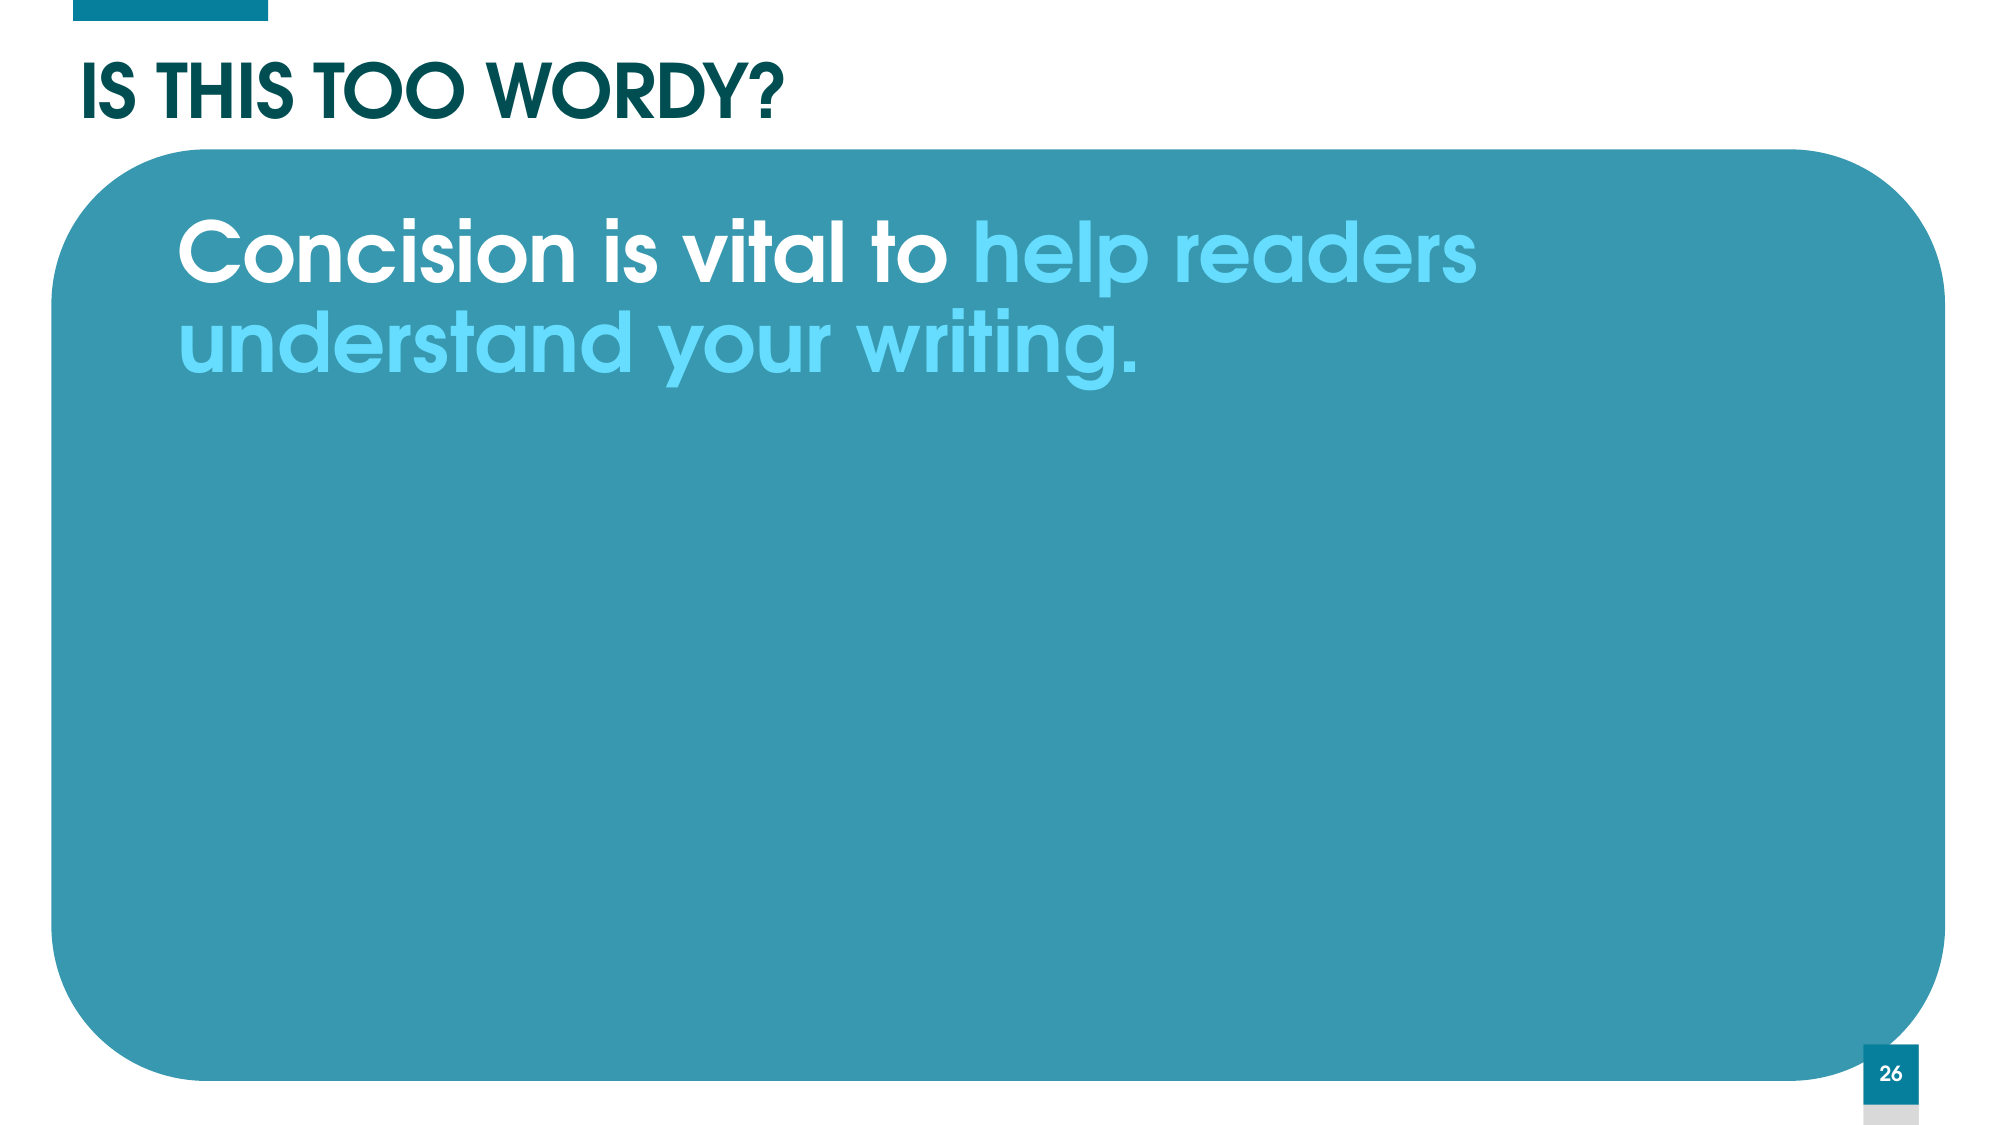

# IS THIS TOO WORDY?

Concision is vital to help readers understand your writing.